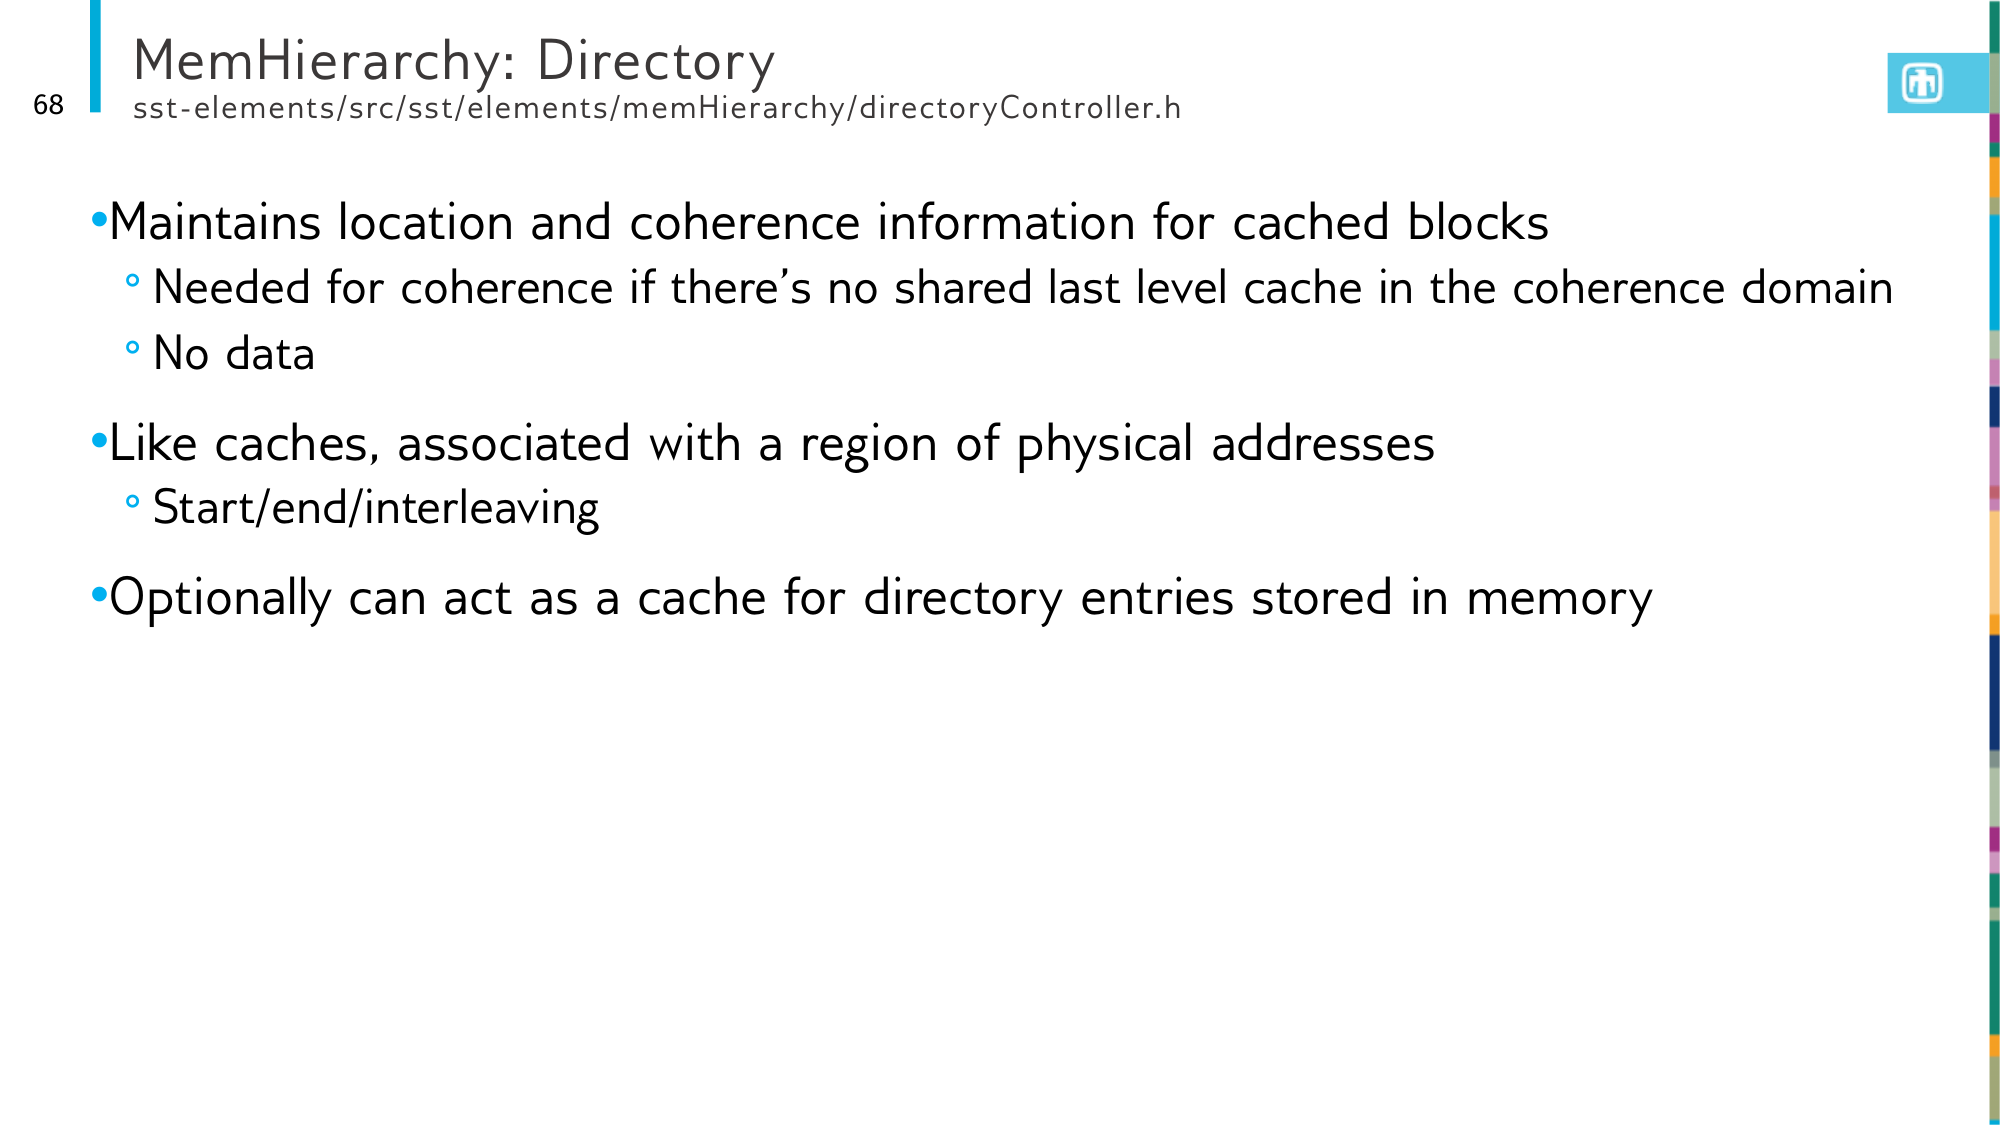

# MemHierarchy: Directory sst-elements/src/sst/elements/memHierarchy/directoryController.h
68
Maintains location and coherence information for cached blocks
Needed for coherence if there’s no shared last level cache in the coherence domain
No data
Like caches, associated with a region of physical addresses
Start/end/interleaving
Optionally can act as a cache for directory entries stored in memory